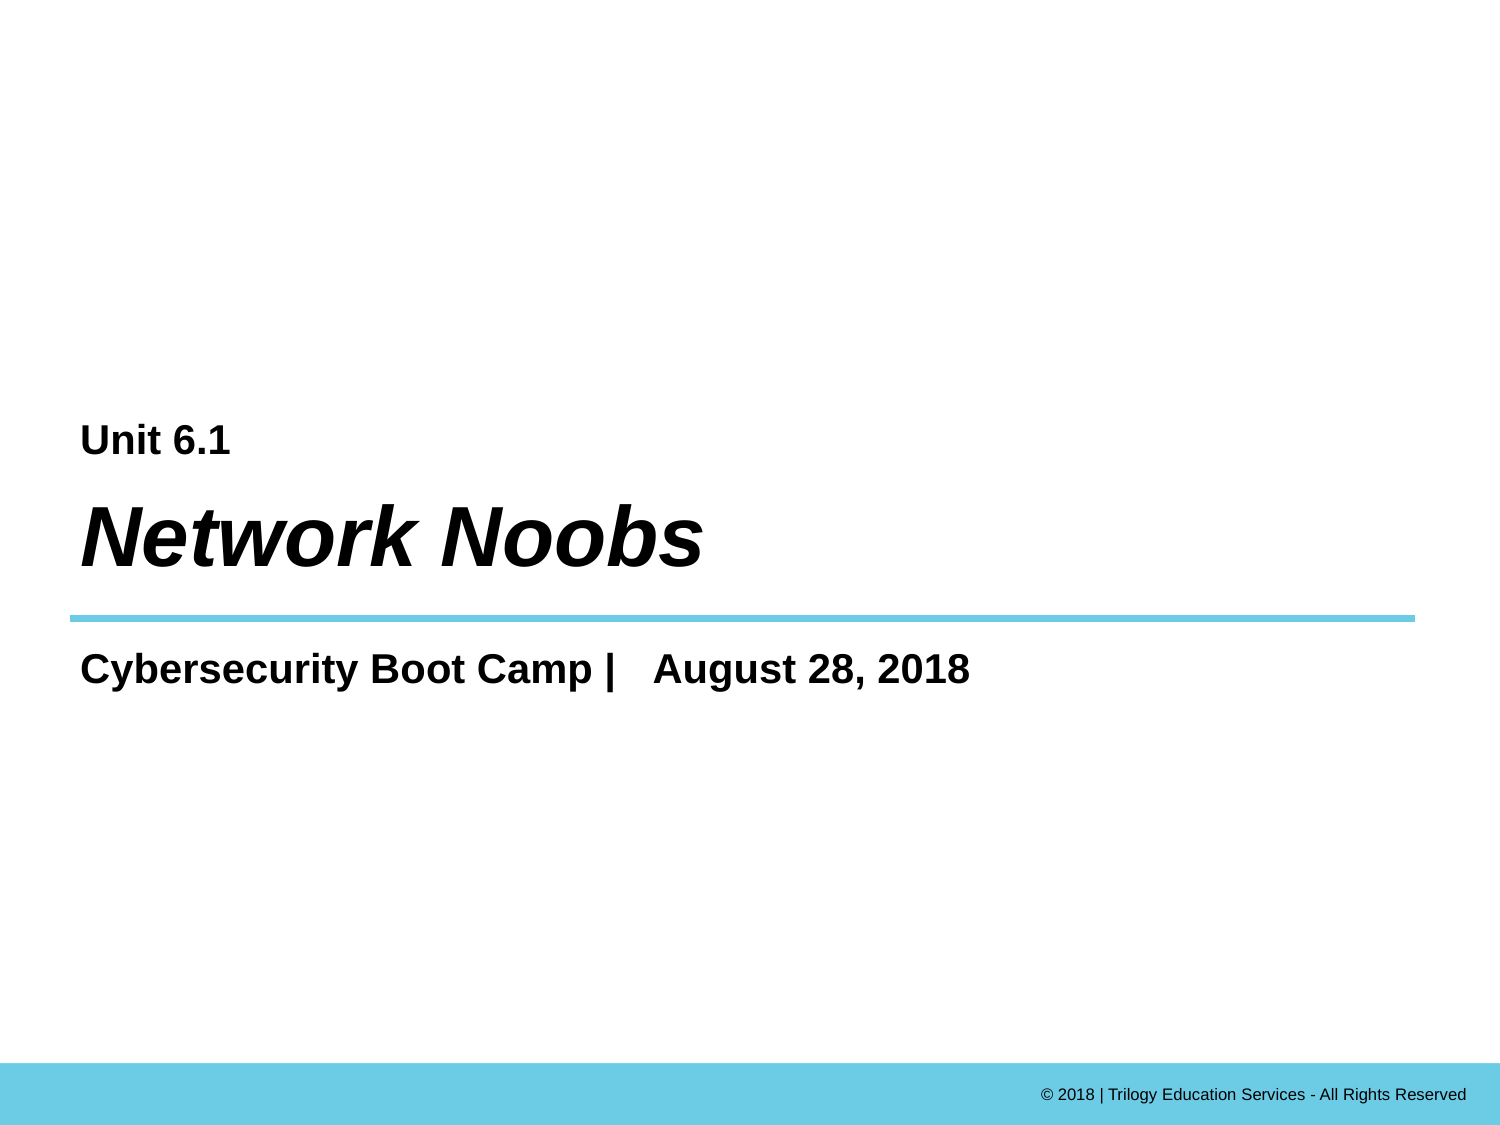

Unit 6.1
# Network Noobs
Cybersecurity Boot Camp |
August 28, 2018